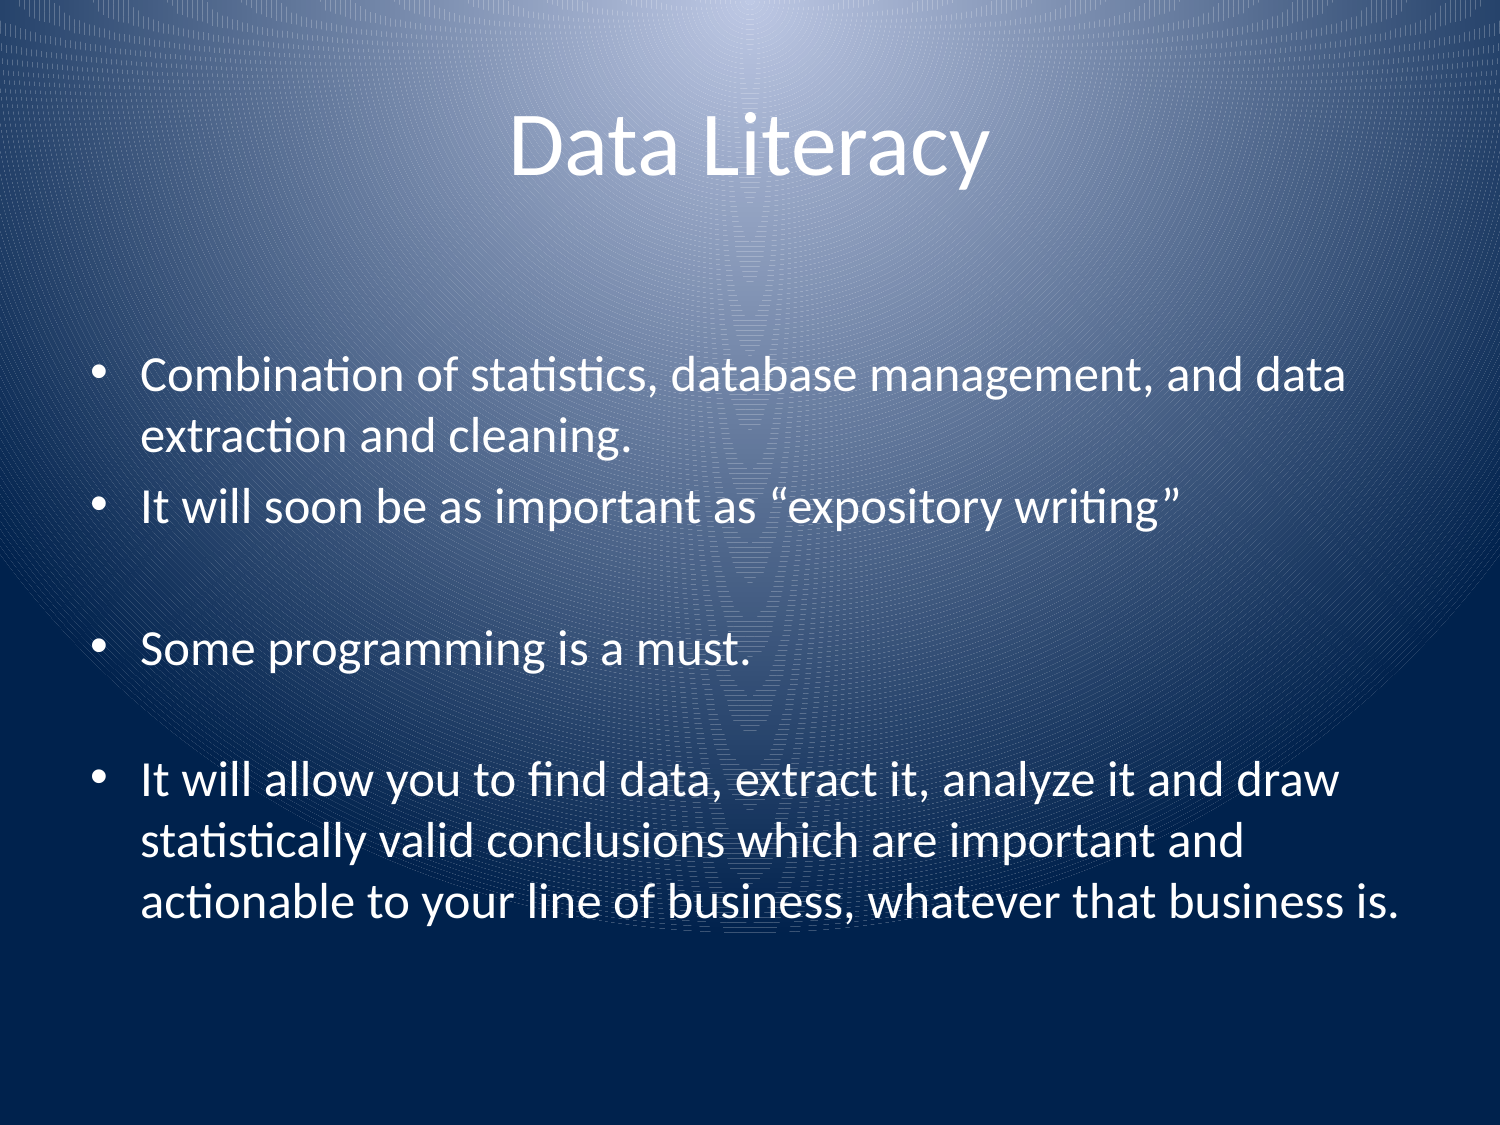

# Data Literacy

Combination of statistics, database management, and data extraction and cleaning.
It will soon be as important as “expository writing”

Some programming is a must.
It will allow you to find data, extract it, analyze it and draw statistically valid conclusions which are important and actionable to your line of business, whatever that business is.